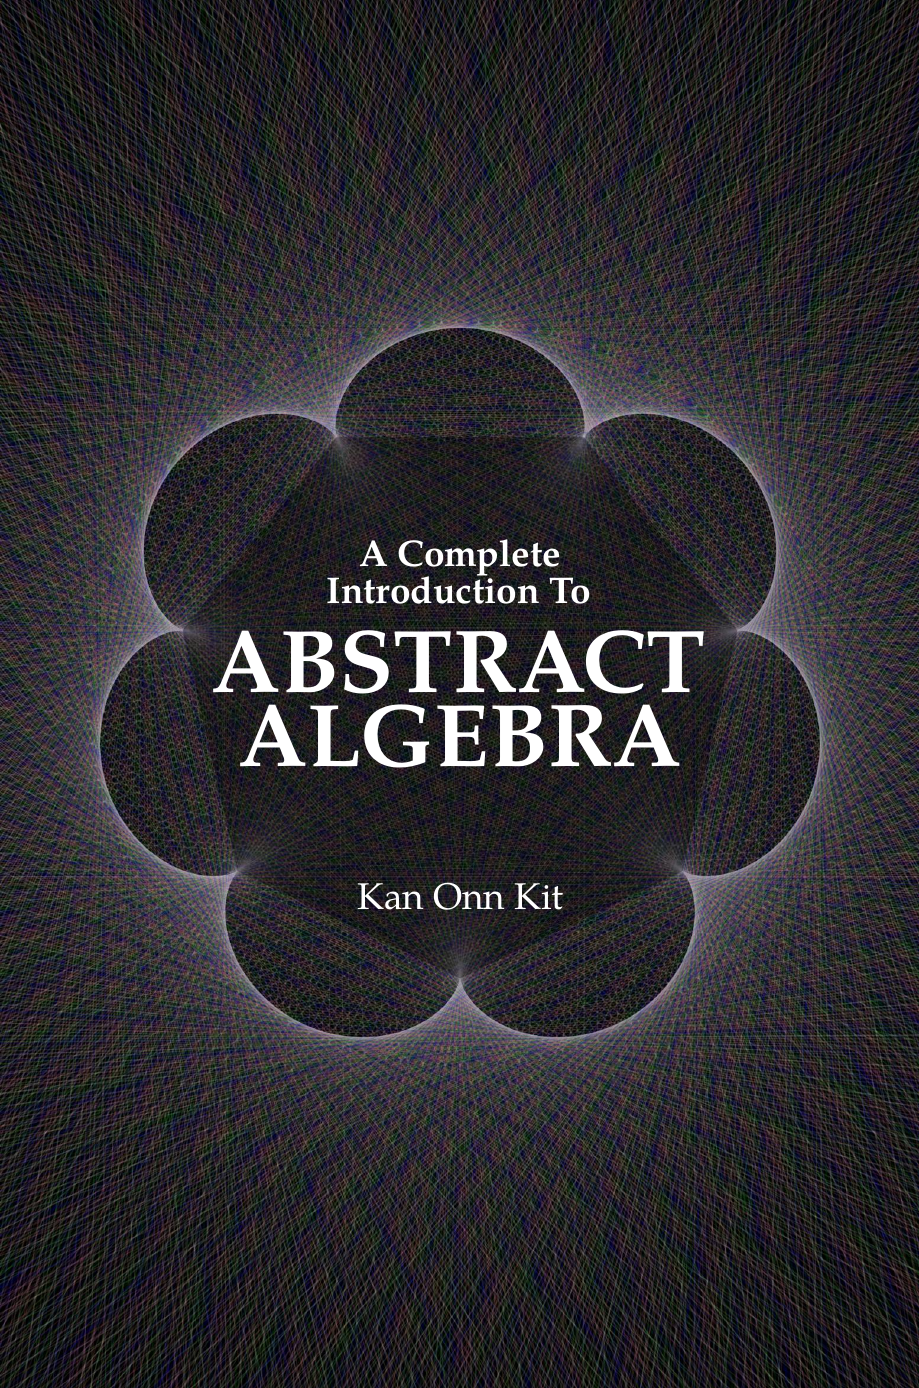

A Complete
Introduction To
ABSTRACT
ALGEBRA
Kan Onn Kit